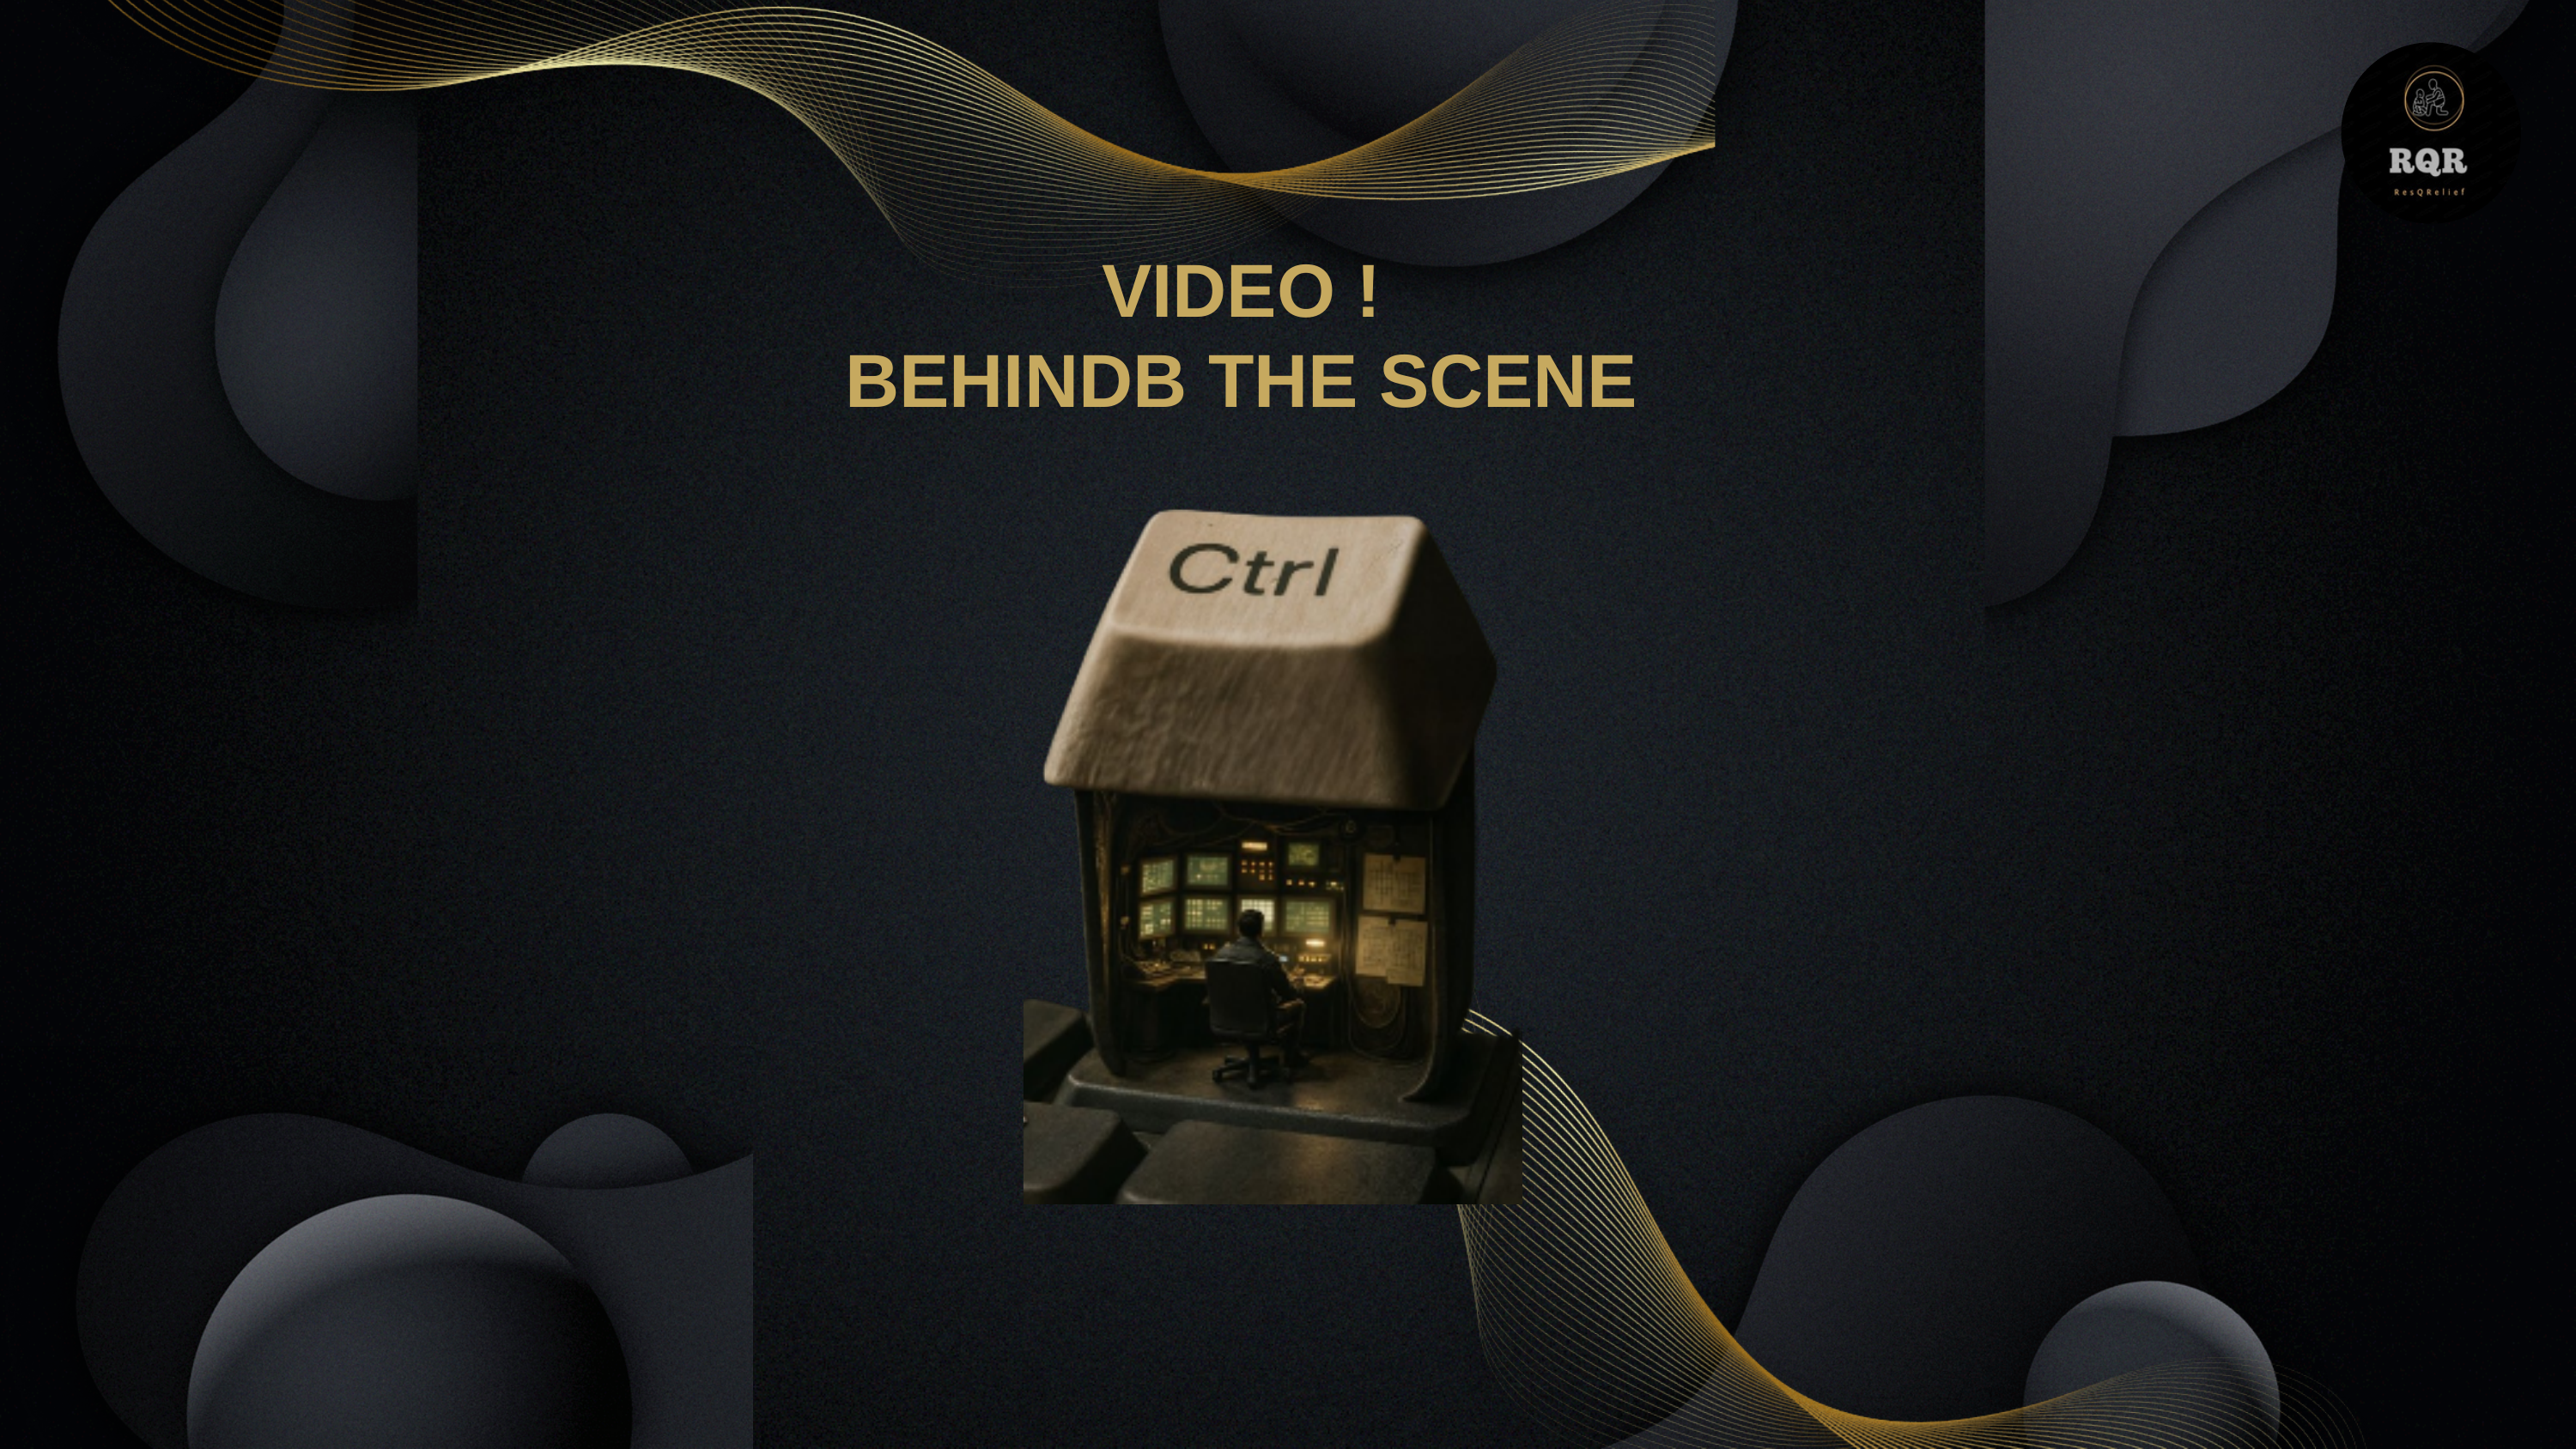

VIDEO !
BEHINDB THE SCENE

Presentation template by